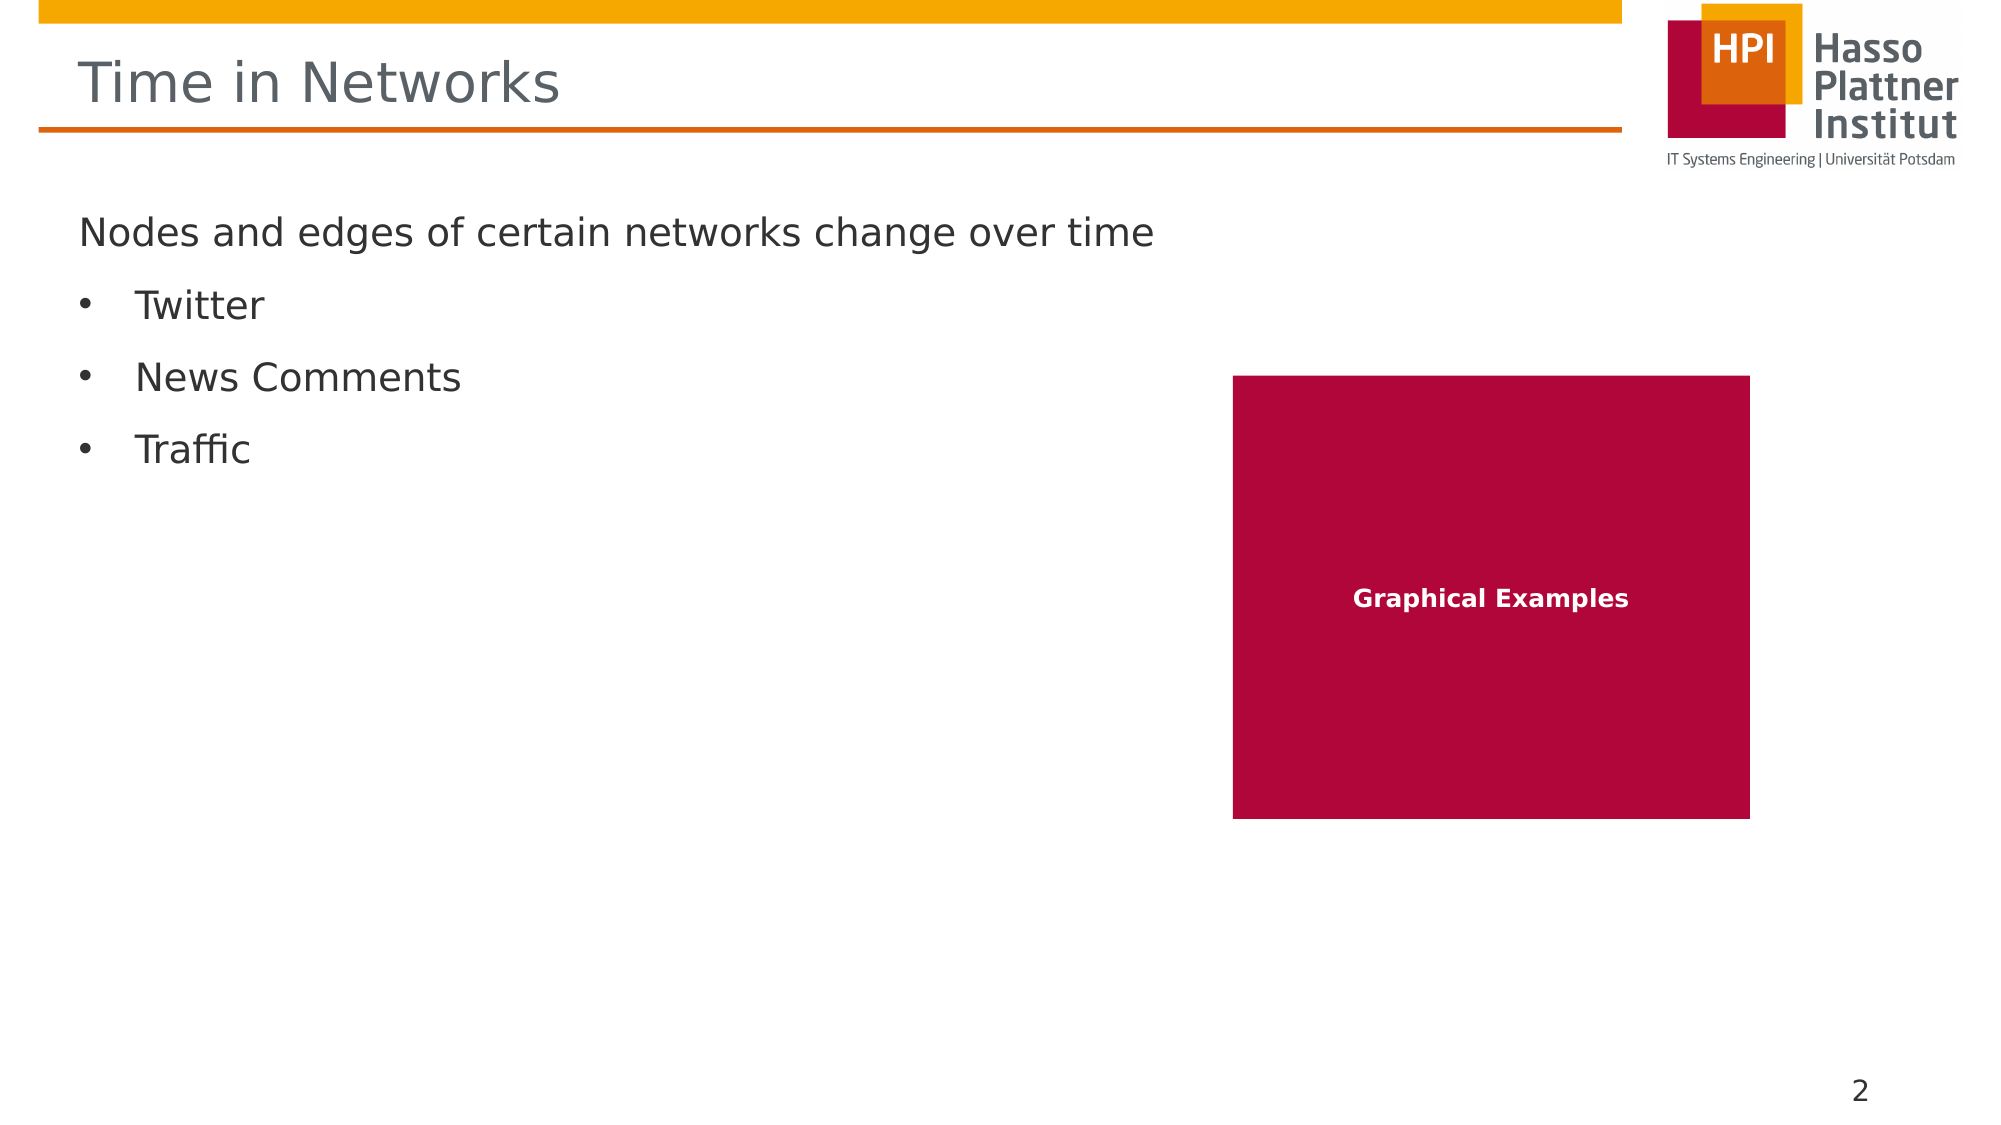

# Time in Networks
Nodes and edges of certain networks change over time
Twitter
News Comments
Traffic
Graphical Examples
2